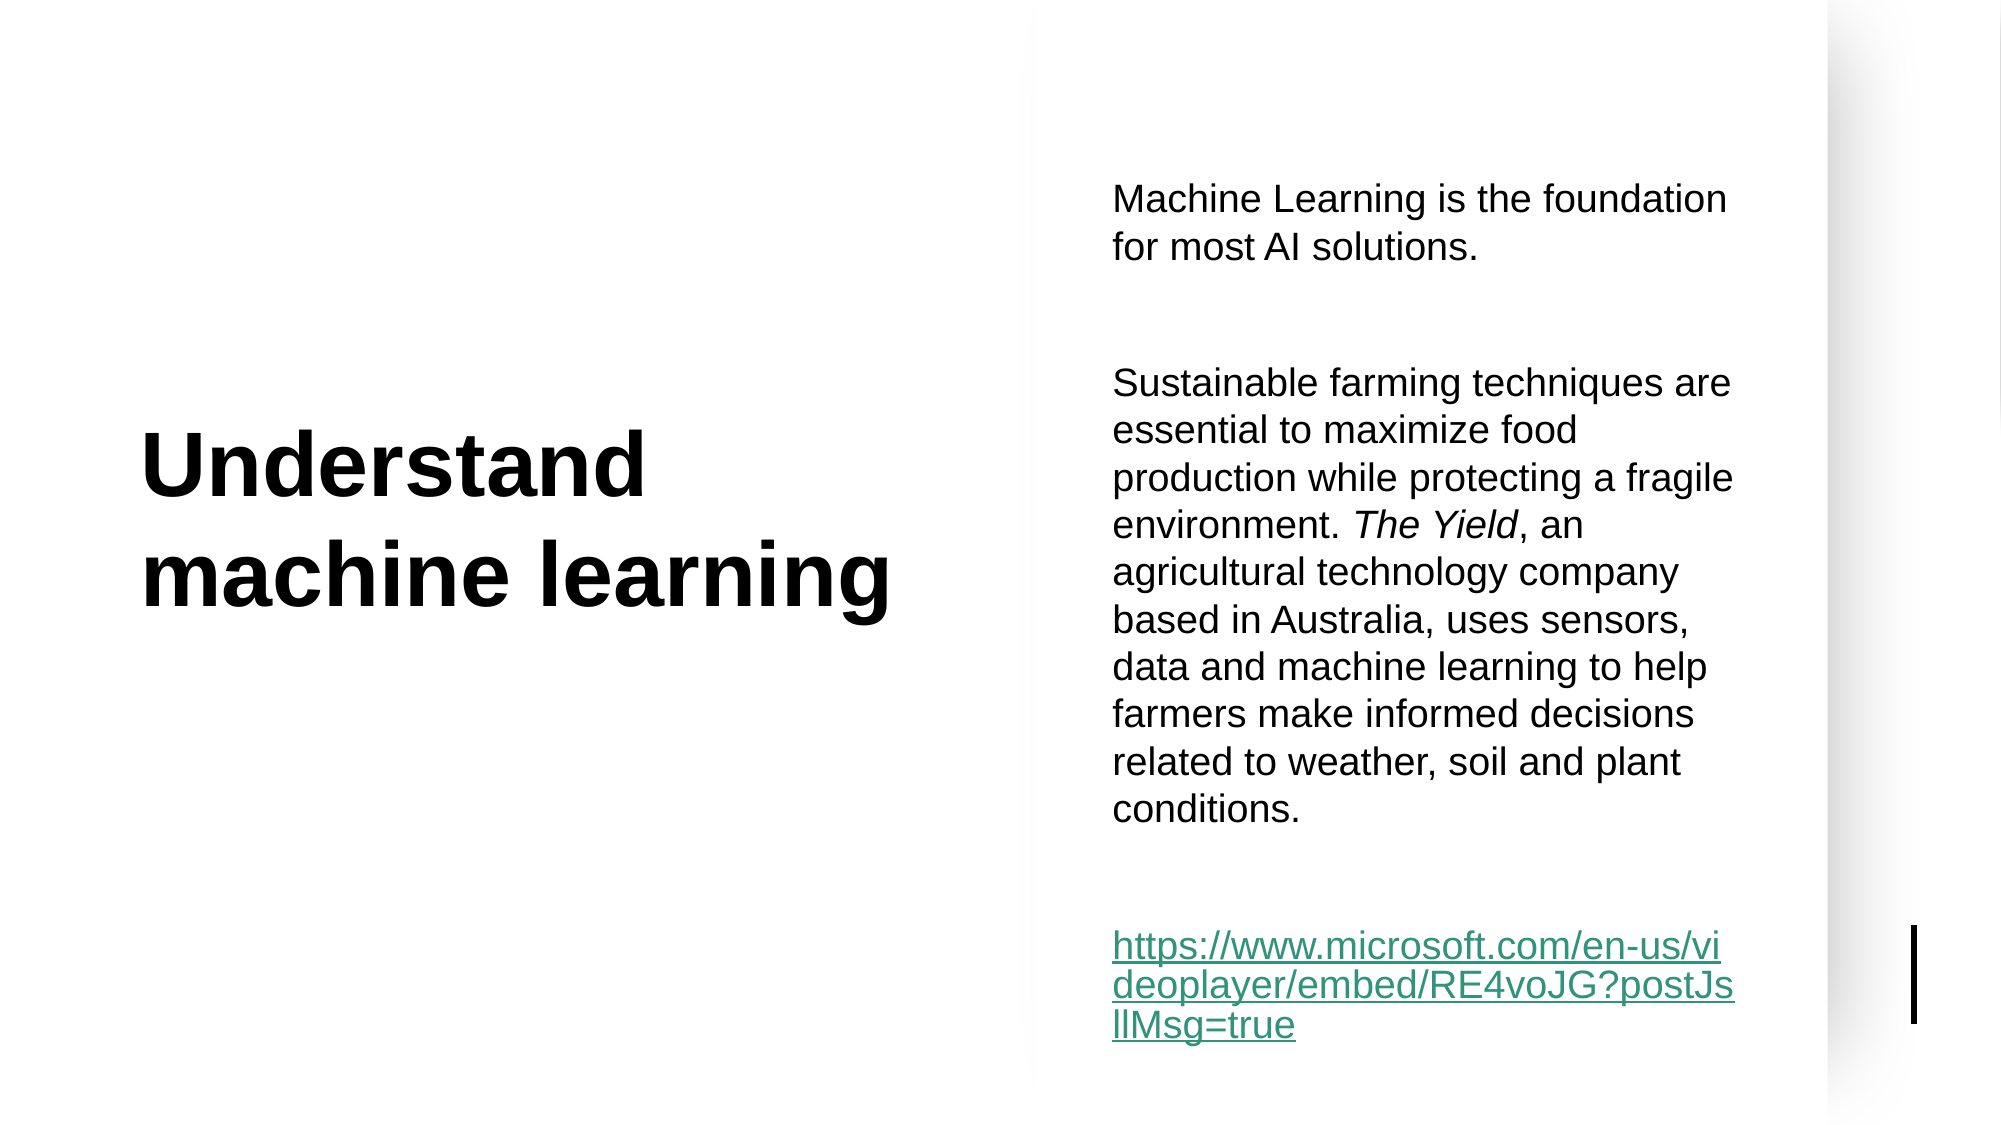

# Understand machine learning

Machine Learning is the foundation for most AI solutions.

Sustainable farming techniques are essential to maximize food production while protecting a fragile environment. The Yield, an agricultural technology company based in Australia, uses sensors, data and machine learning to help farmers make informed decisions related to weather, soil and plant conditions.

https://www.microsoft.com/en-us/videoplayer/embed/RE4voJG?postJsllMsg=true